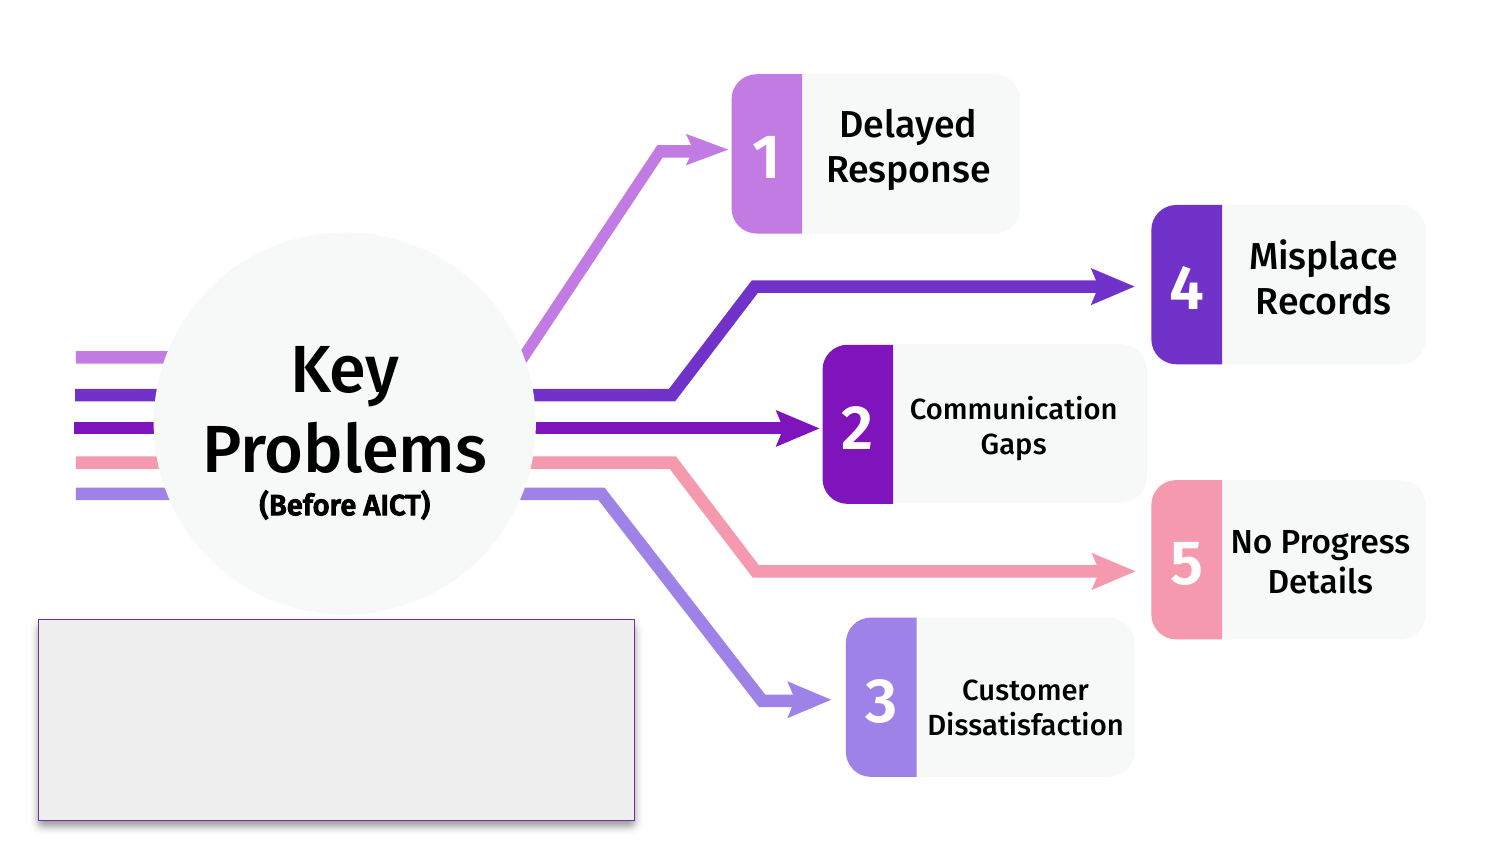

1

Delayed Response

4
Misplace
Records

Key Problems
(Before AICT)

2
Communication Gaps

5
No Progress Details

3
Customer Dissatisfaction